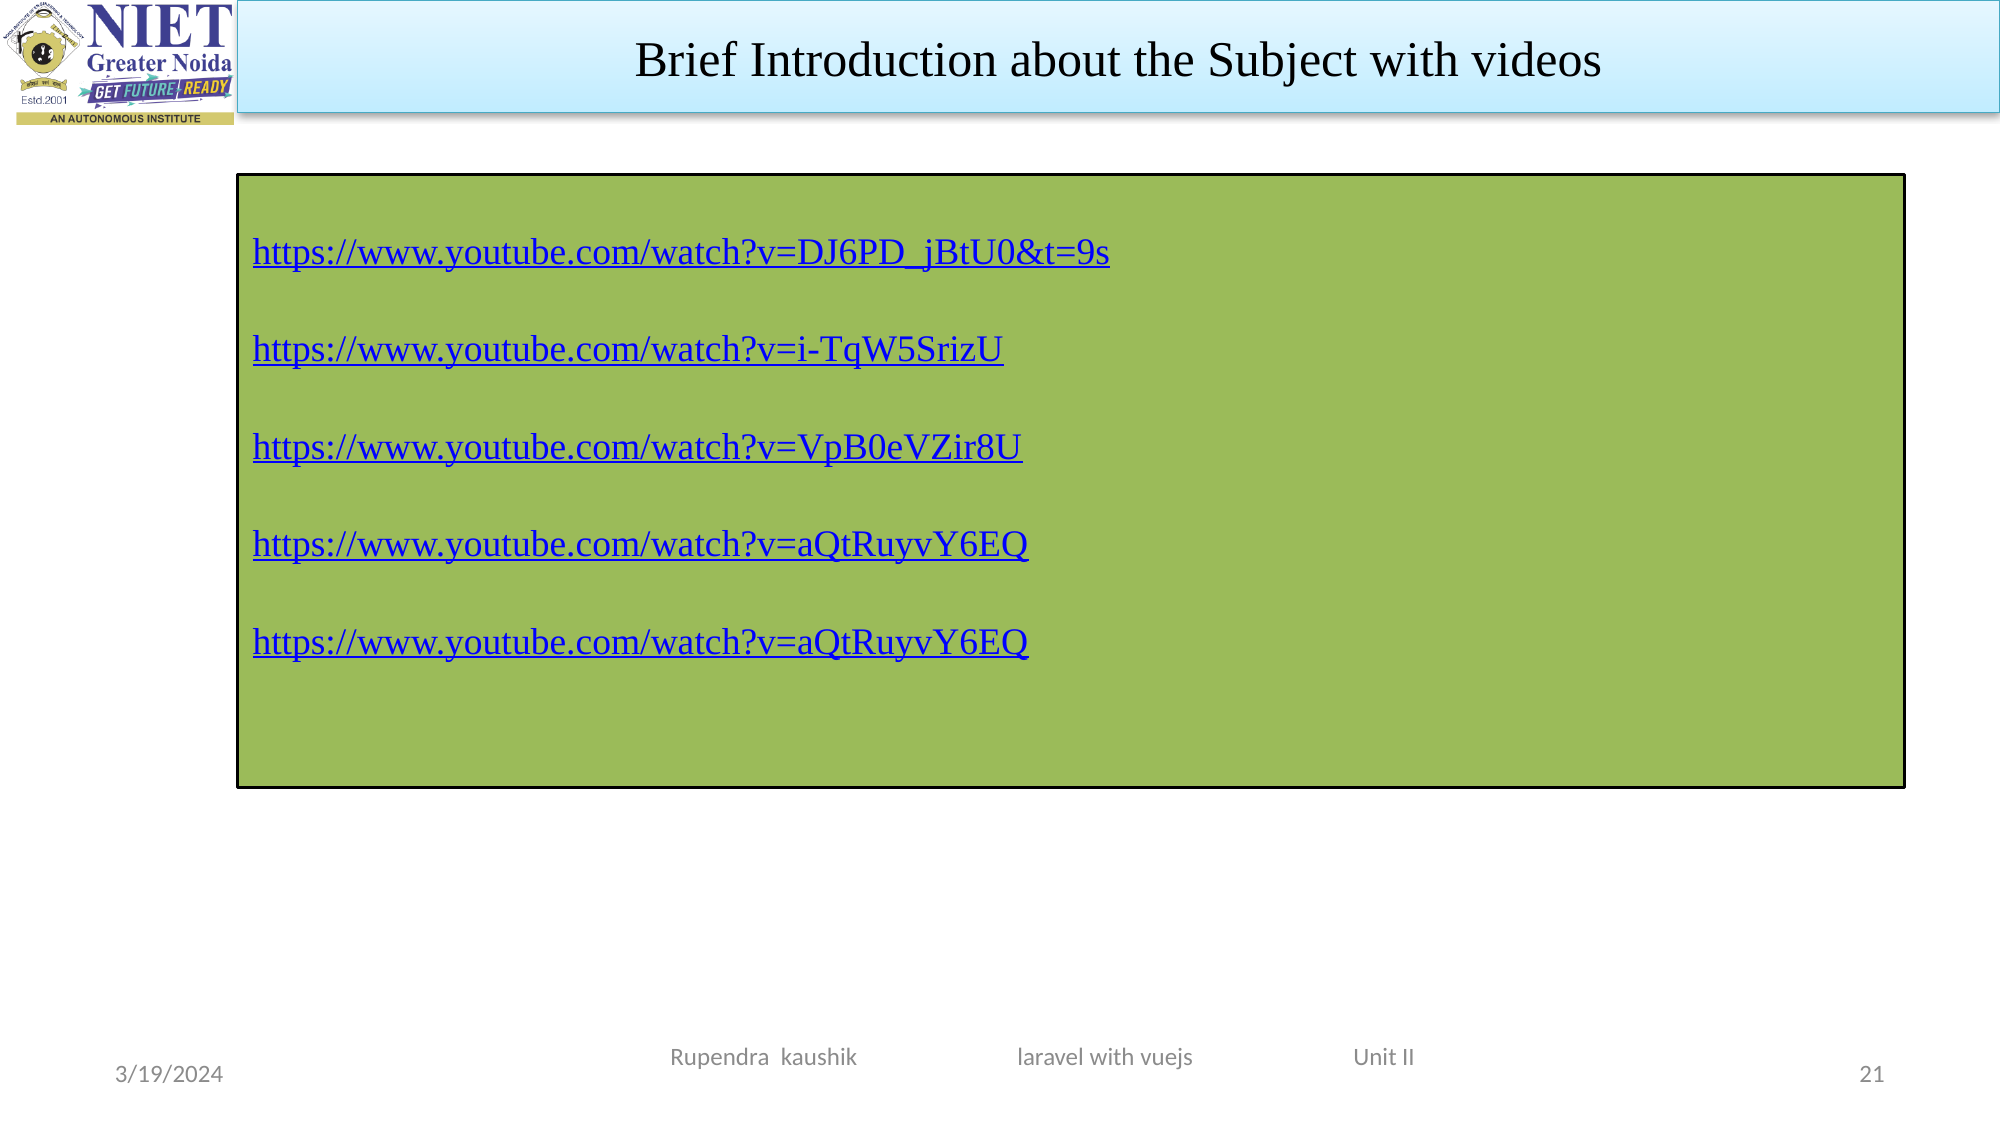

Brief Introduction about the Subject with videos
https://www.youtube.com/watch?v=DJ6PD_jBtU0&t=9s
https://www.youtube.com/watch?v=i-TqW5SrizU
https://www.youtube.com/watch?v=VpB0eVZir8U
https://www.youtube.com/watch?v=aQtRuyvY6EQ
https://www.youtube.com/watch?v=aQtRuyvY6EQ

Rupendra  kaushik                            laravel with vuejs                            Unit II
3/19/2024
21